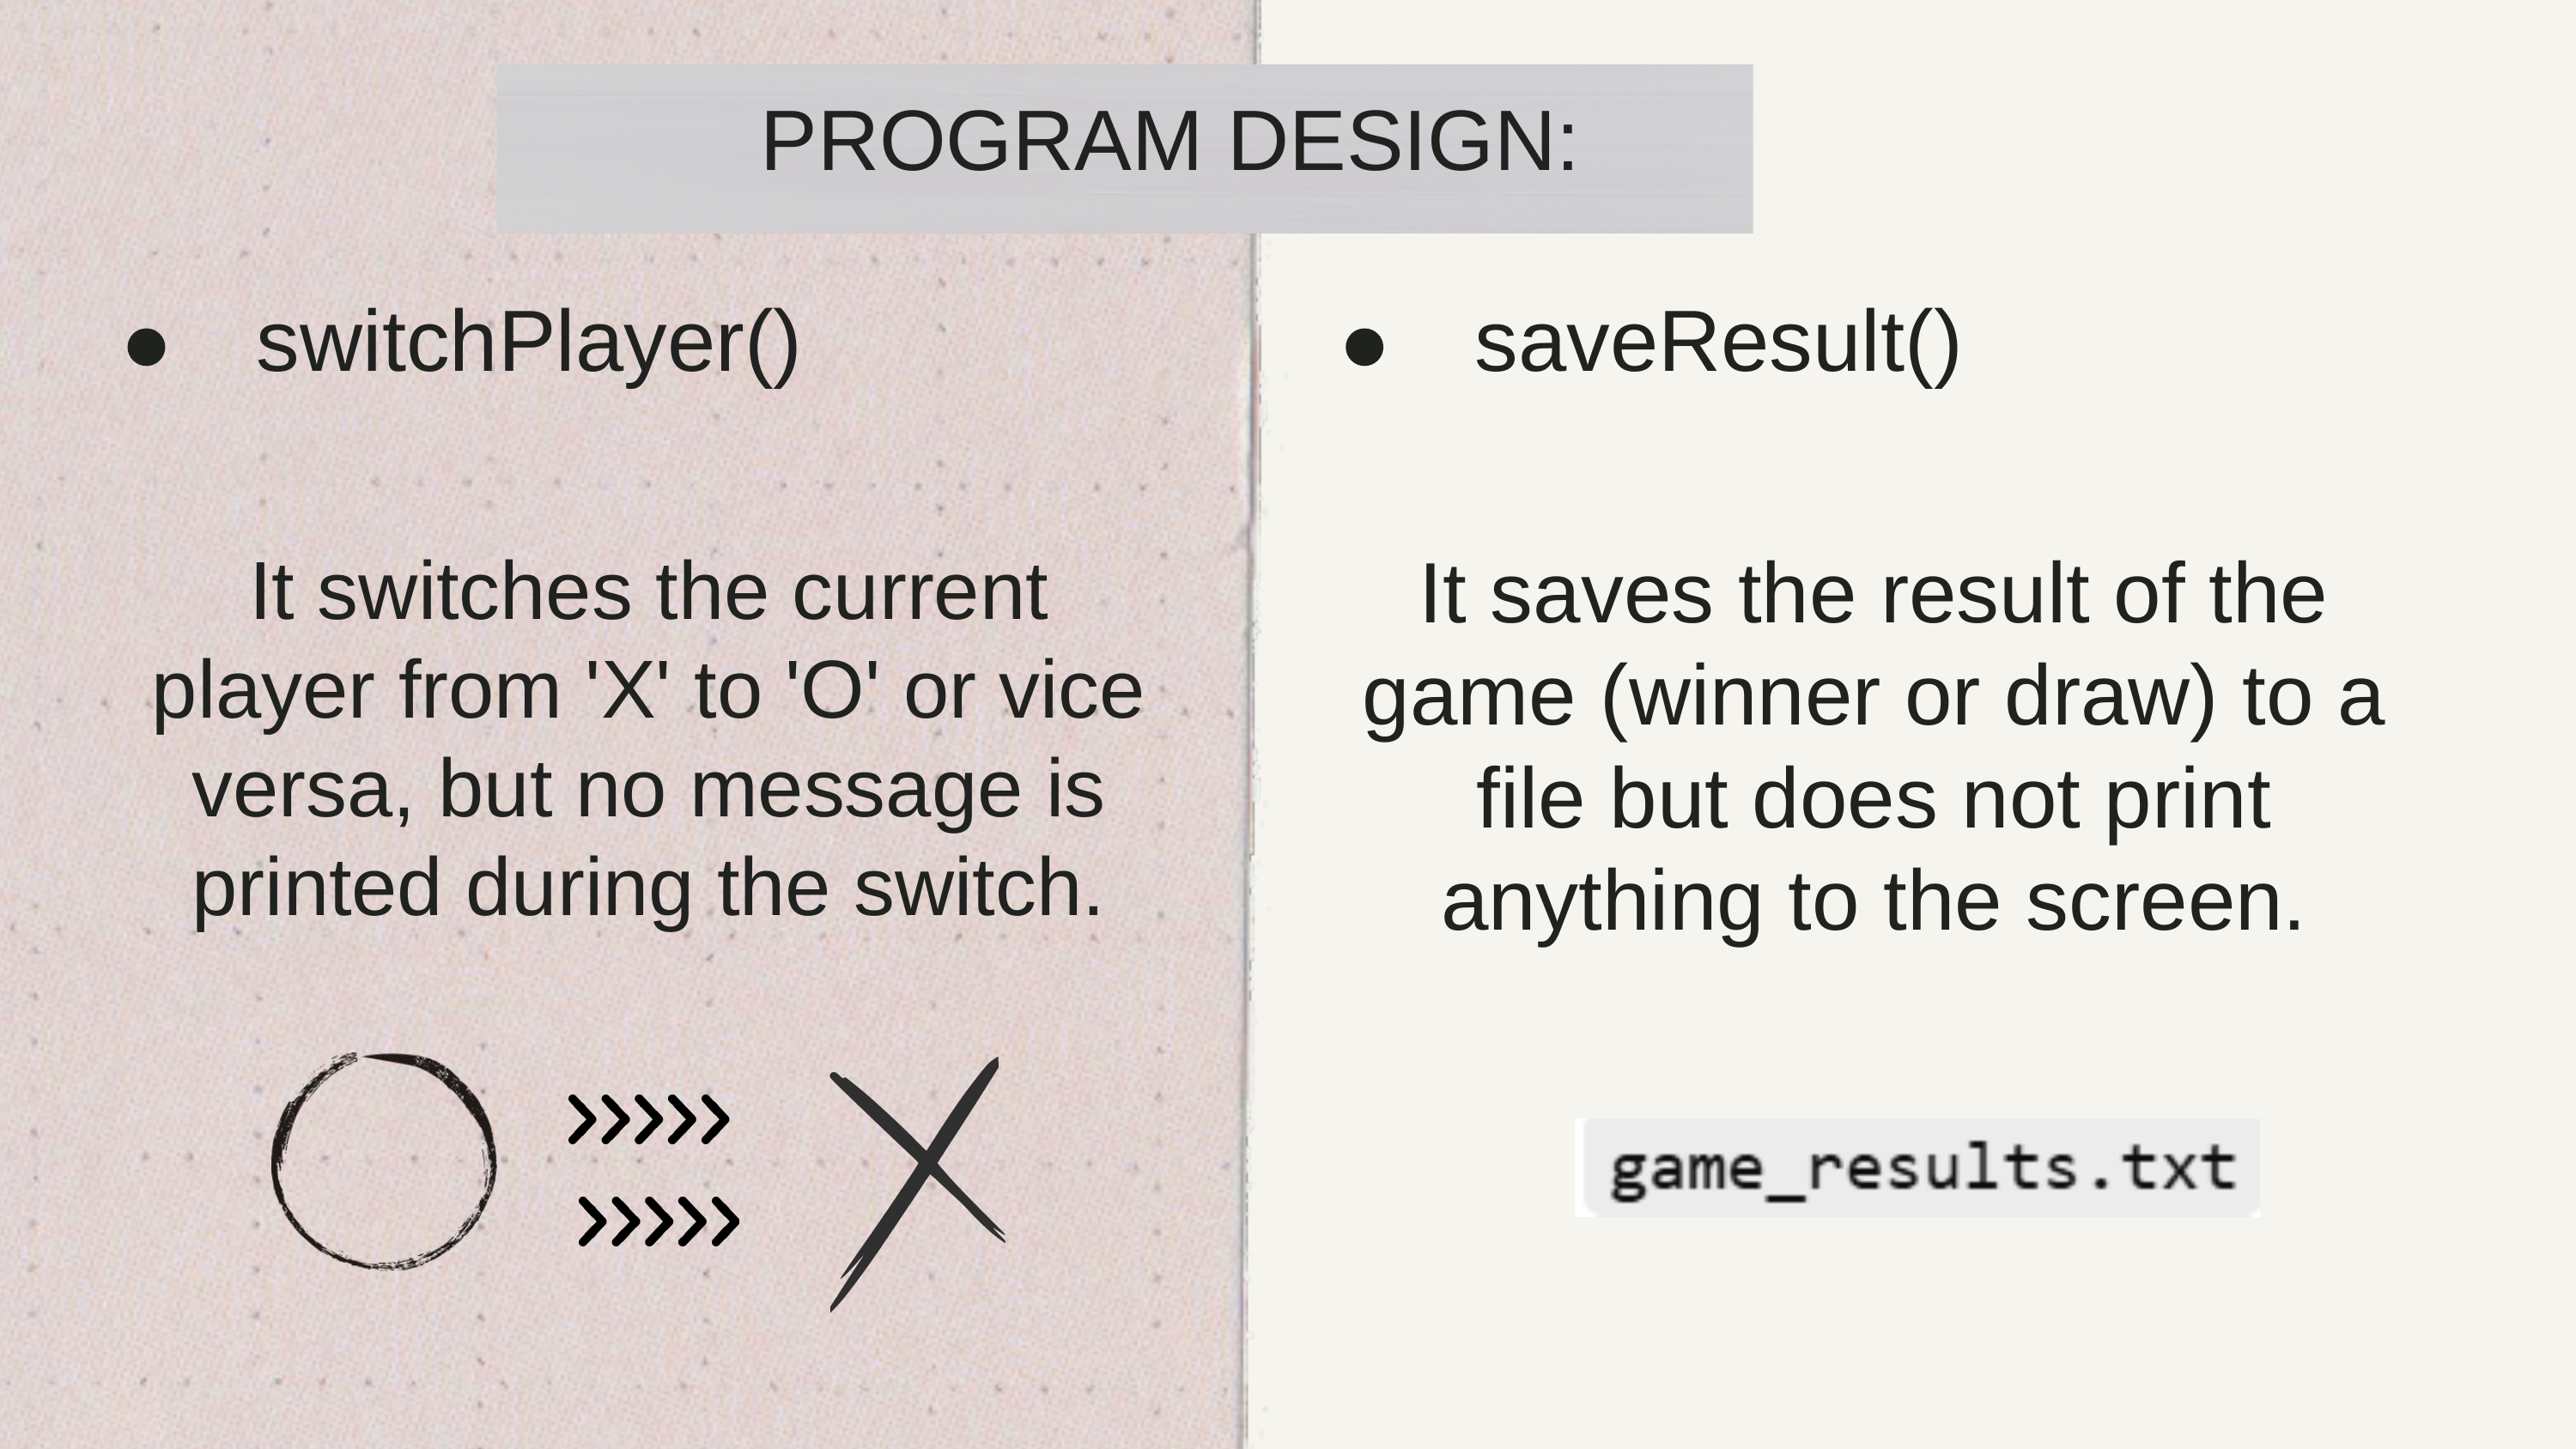

PROGRAM DESIGN:
switchPlayer()

saveResult()

It switches the current player from 'X' to 'O' or vice versa, but no message is printed during the switch.

It saves the result of the game (winner or draw) to a file but does not print anything to the screen.